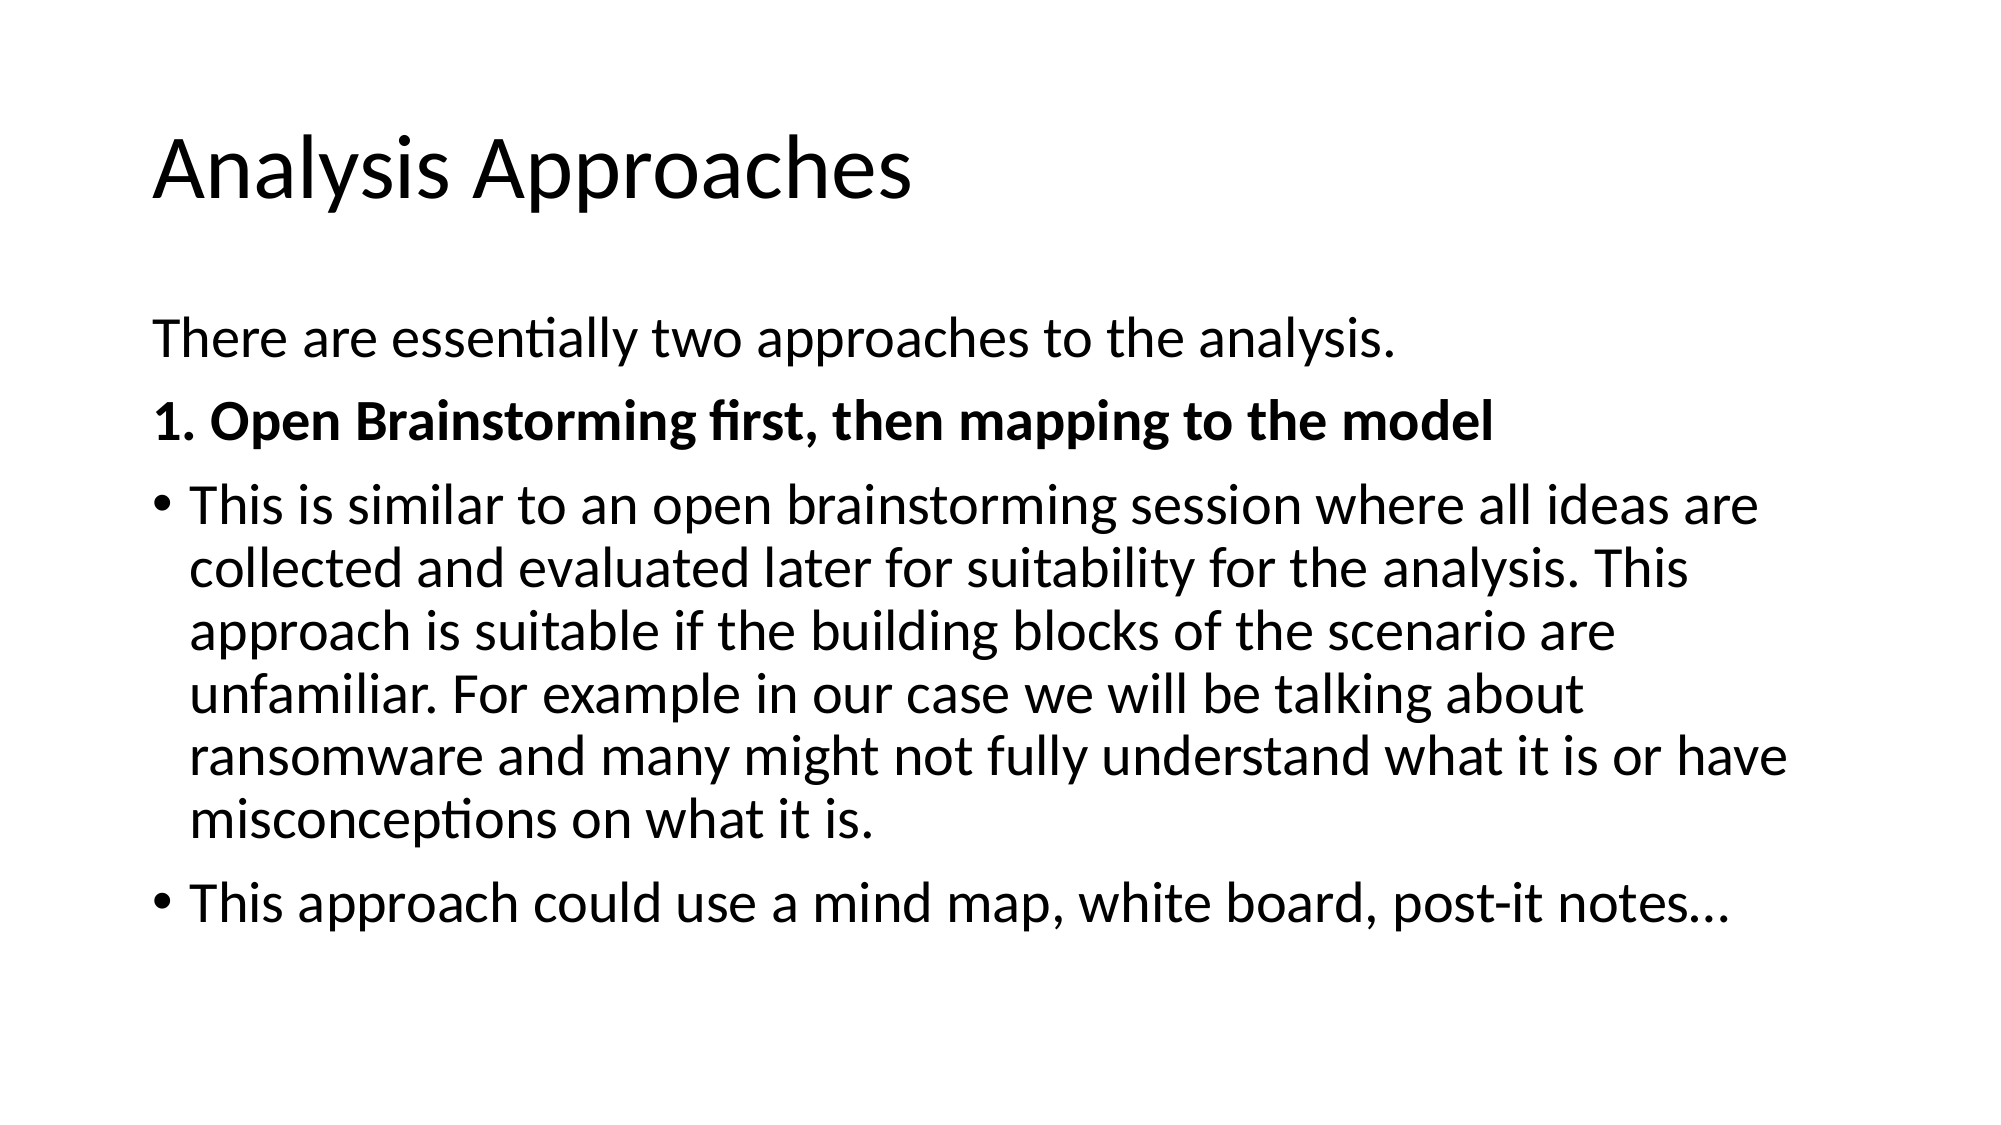

# Analysis Approaches
There are essentially two approaches to the analysis.
1. Open Brainstorming first, then mapping to the model
This is similar to an open brainstorming session where all ideas are collected and evaluated later for suitability for the analysis. This approach is suitable if the building blocks of the scenario are unfamiliar. For example in our case we will be talking about ransomware and many might not fully understand what it is or have misconceptions on what it is.
This approach could use a mind map, white board, post-it notes…